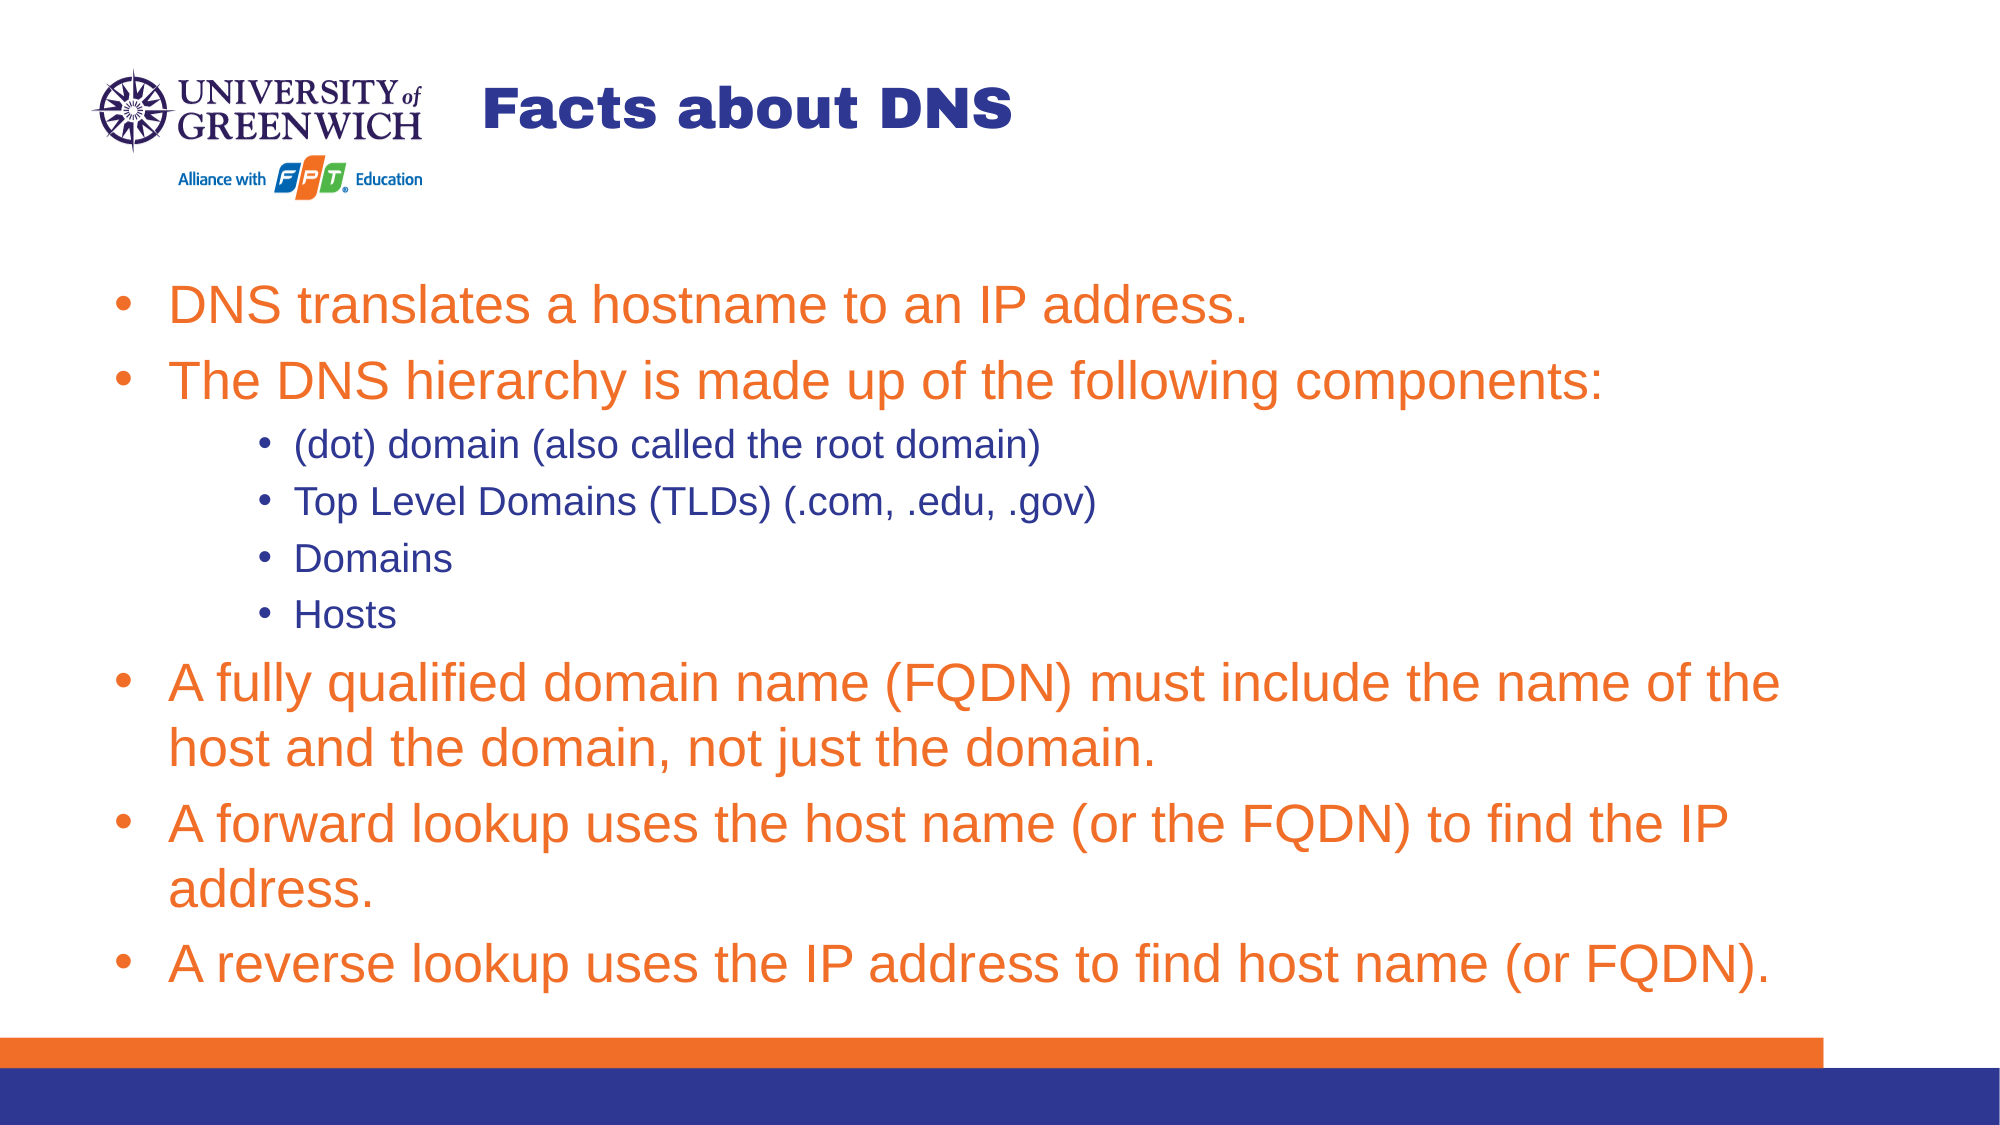

# Facts about DNS
DNS translates a hostname to an IP address.
The DNS hierarchy is made up of the following components:
(dot) domain (also called the root domain)
Top Level Domains (TLDs) (.com, .edu, .gov)
Domains
Hosts
A fully qualified domain name (FQDN) must include the name of the host and the domain, not just the domain.
A forward lookup uses the host name (or the FQDN) to find the IP address.
A reverse lookup uses the IP address to find host name (or FQDN).